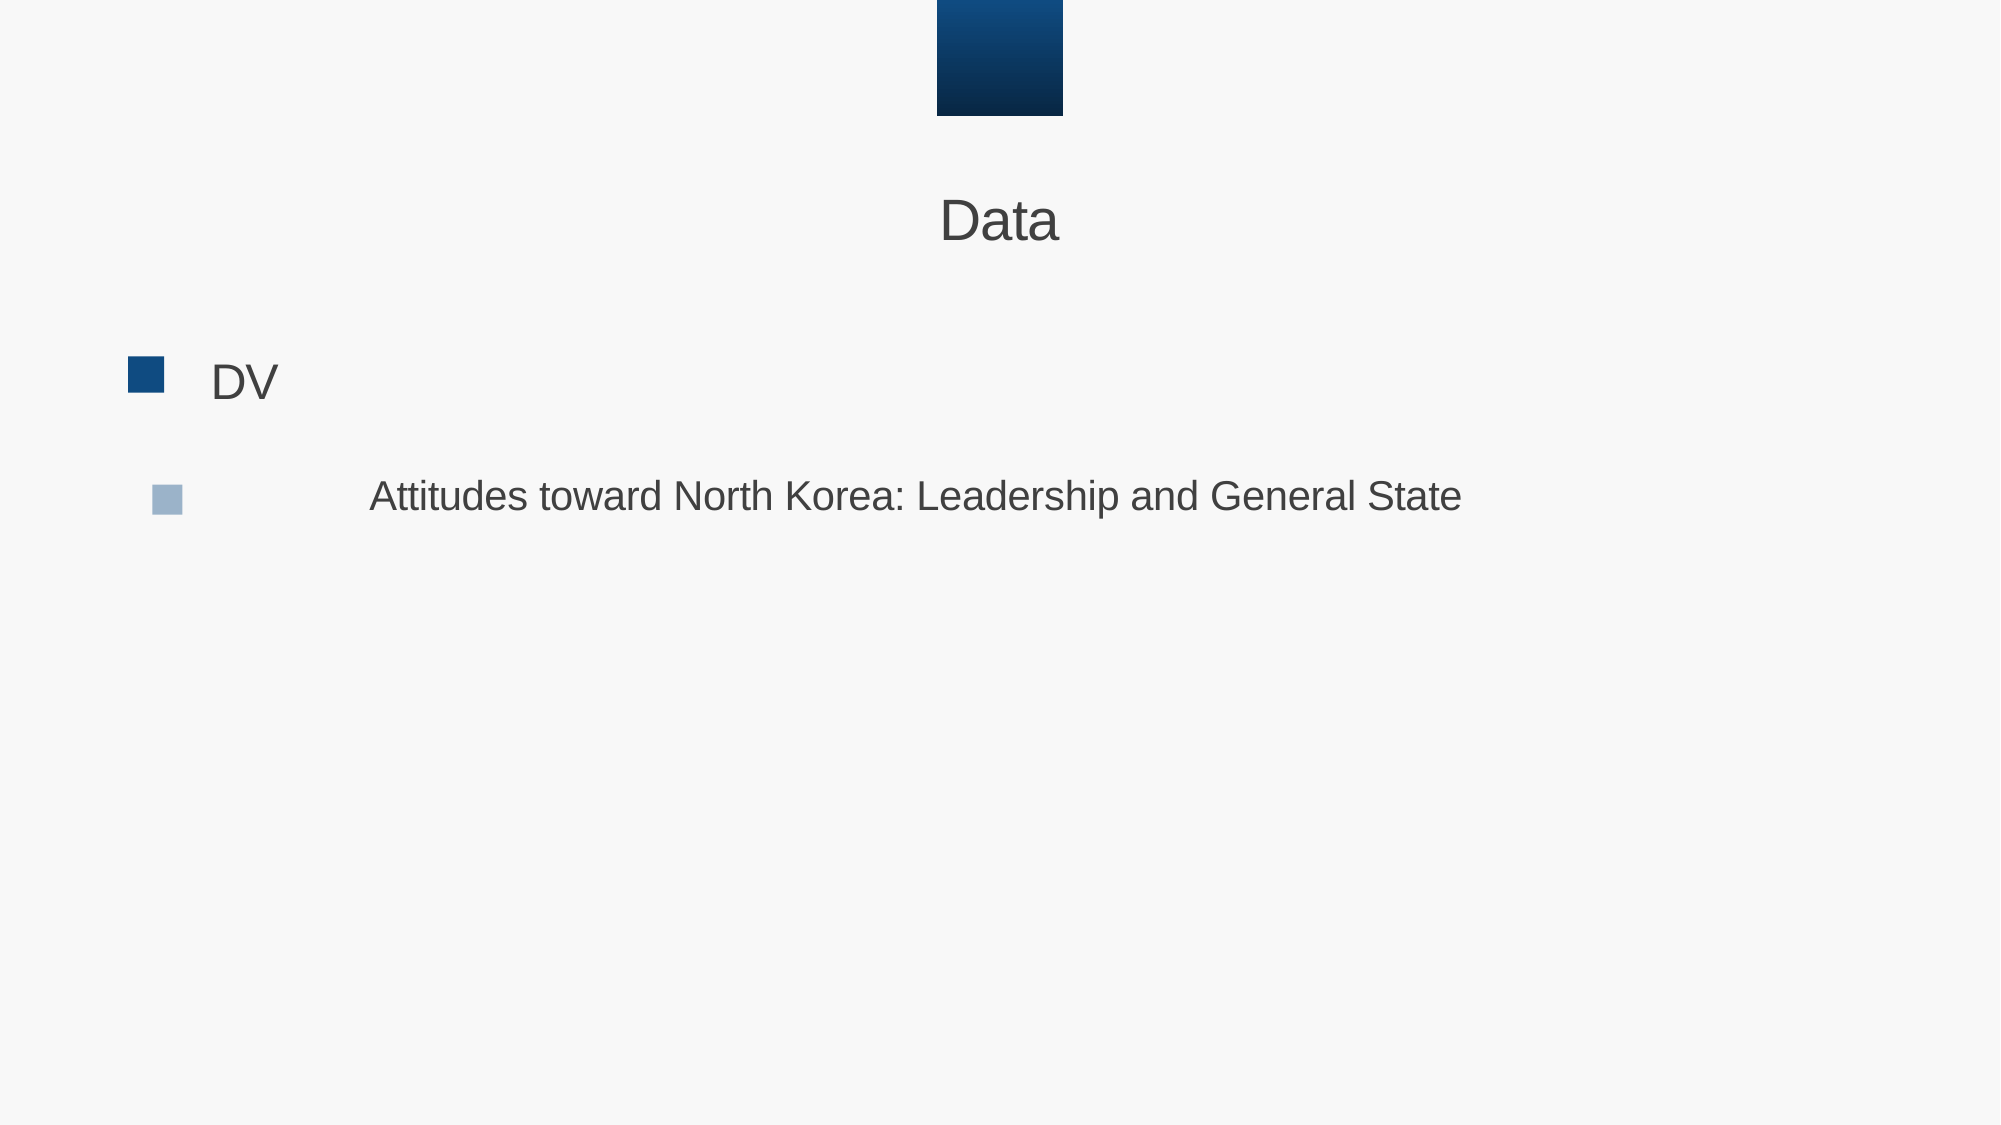

03
Data
DV

Attitudes toward North Korea: Leadership and General State